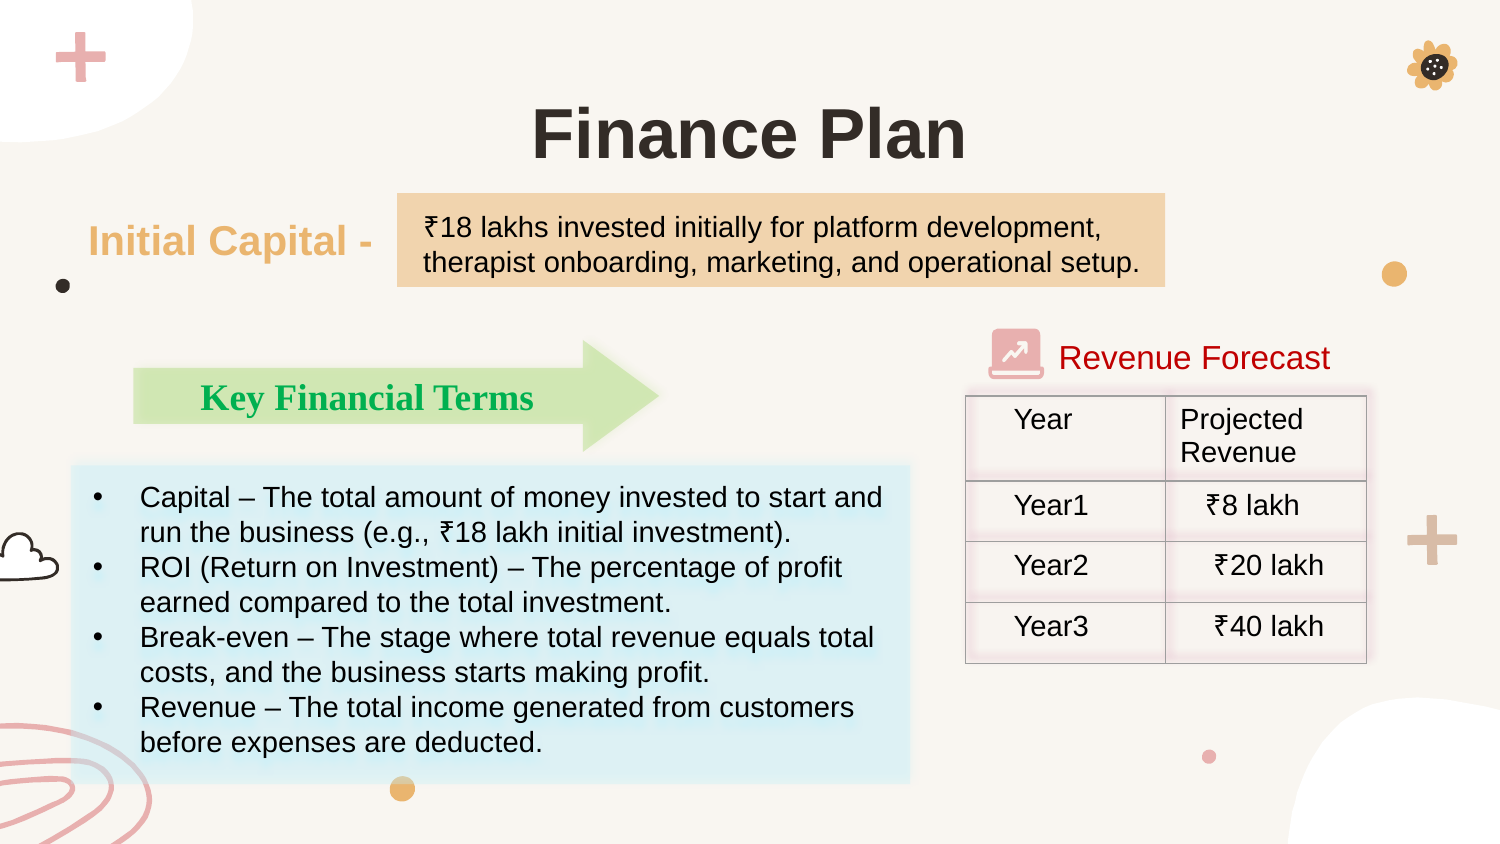

# Finance Plan
Initial Capital -

₹18 lakhs invested initially for platform development, therapist onboarding, marketing, and operational setup.

   Revenue Forecast

Key Financial Terms

| Year | Projected Revenue |
| --- | --- |
| Year1 | ₹8 lakh |
| Year2 | ₹20 lakh |
| Year3 | ₹40 lakh |

Capital – The total amount of money invested to start and run the business (e.g., ₹18 lakh initial investment).
ROI (Return on Investment) – The percentage of profit earned compared to the total investment.
Break-even – The stage where total revenue equals total costs, and the business starts making profit.
Revenue – The total income generated from customers before expenses are deducted.